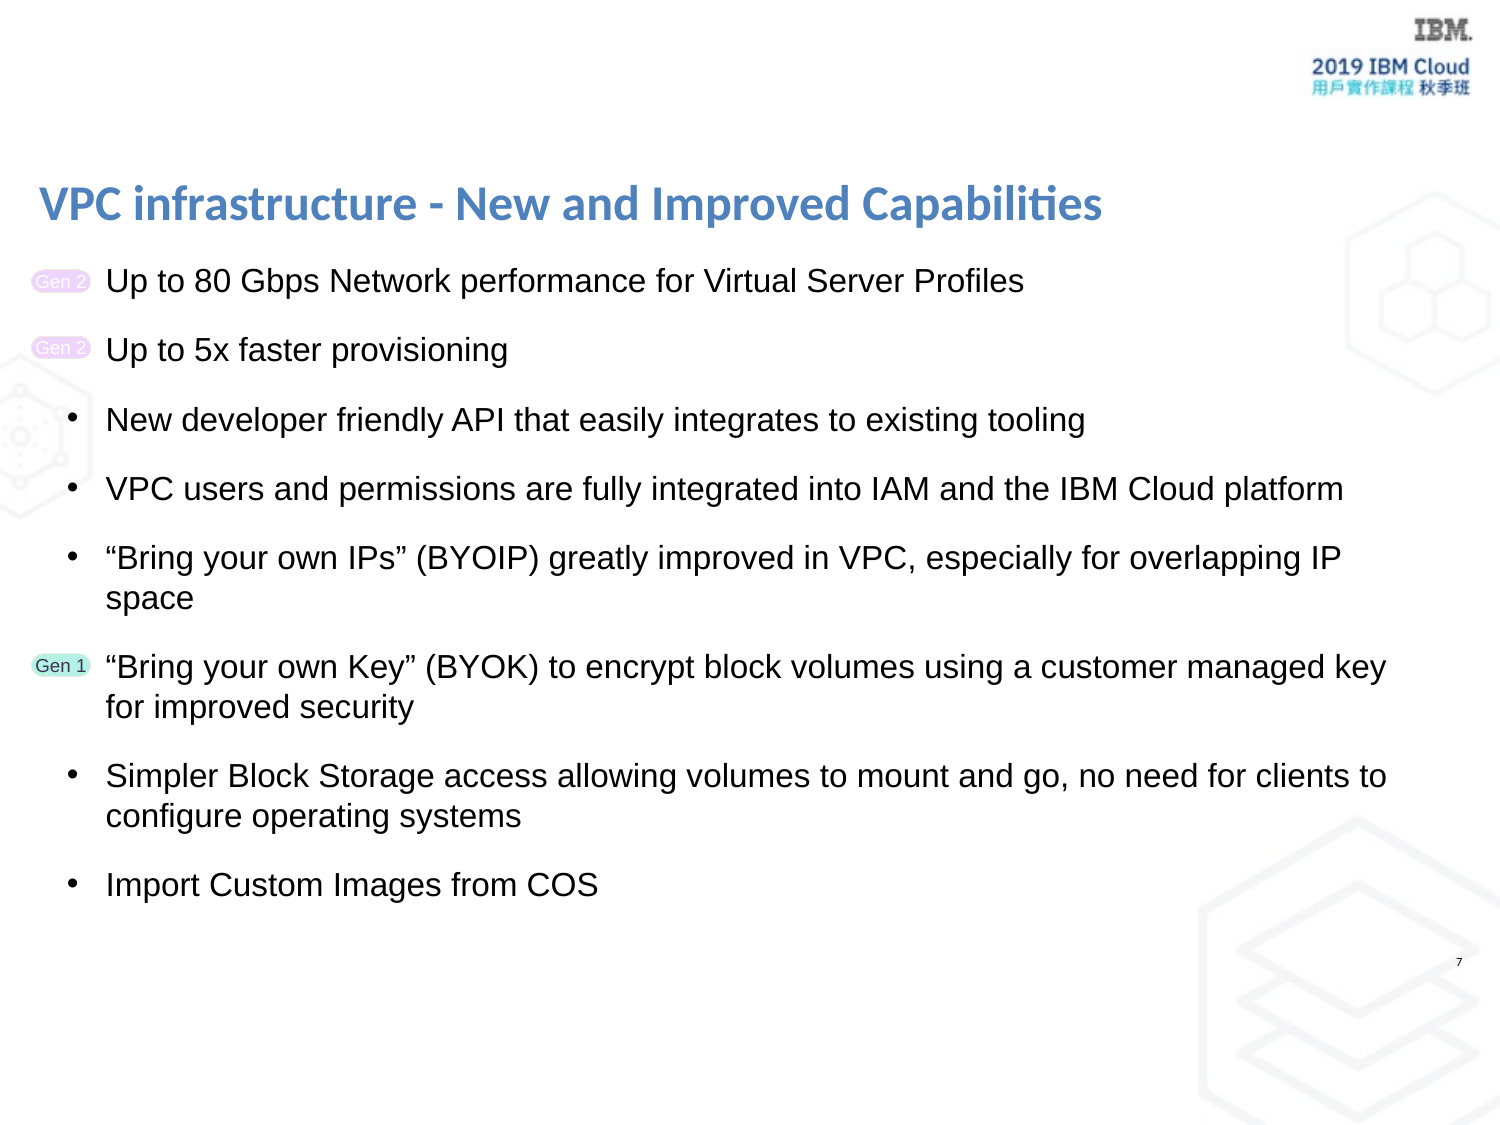

# VPC infrastructure - New and Improved Capabilities
Up to 80 Gbps Network performance for Virtual Server Profiles
Up to 5x faster provisioning
New developer friendly API that easily integrates to existing tooling
VPC users and permissions are fully integrated into IAM and the IBM Cloud platform
“Bring your own IPs” (BYOIP) greatly improved in VPC, especially for overlapping IP space
“Bring your own Key” (BYOK) to encrypt block volumes using a customer managed key for improved security
Simpler Block Storage access allowing volumes to mount and go, no need for clients to configure operating systems
Import Custom Images from COS
Gen 2
Gen 2
Gen 1
7